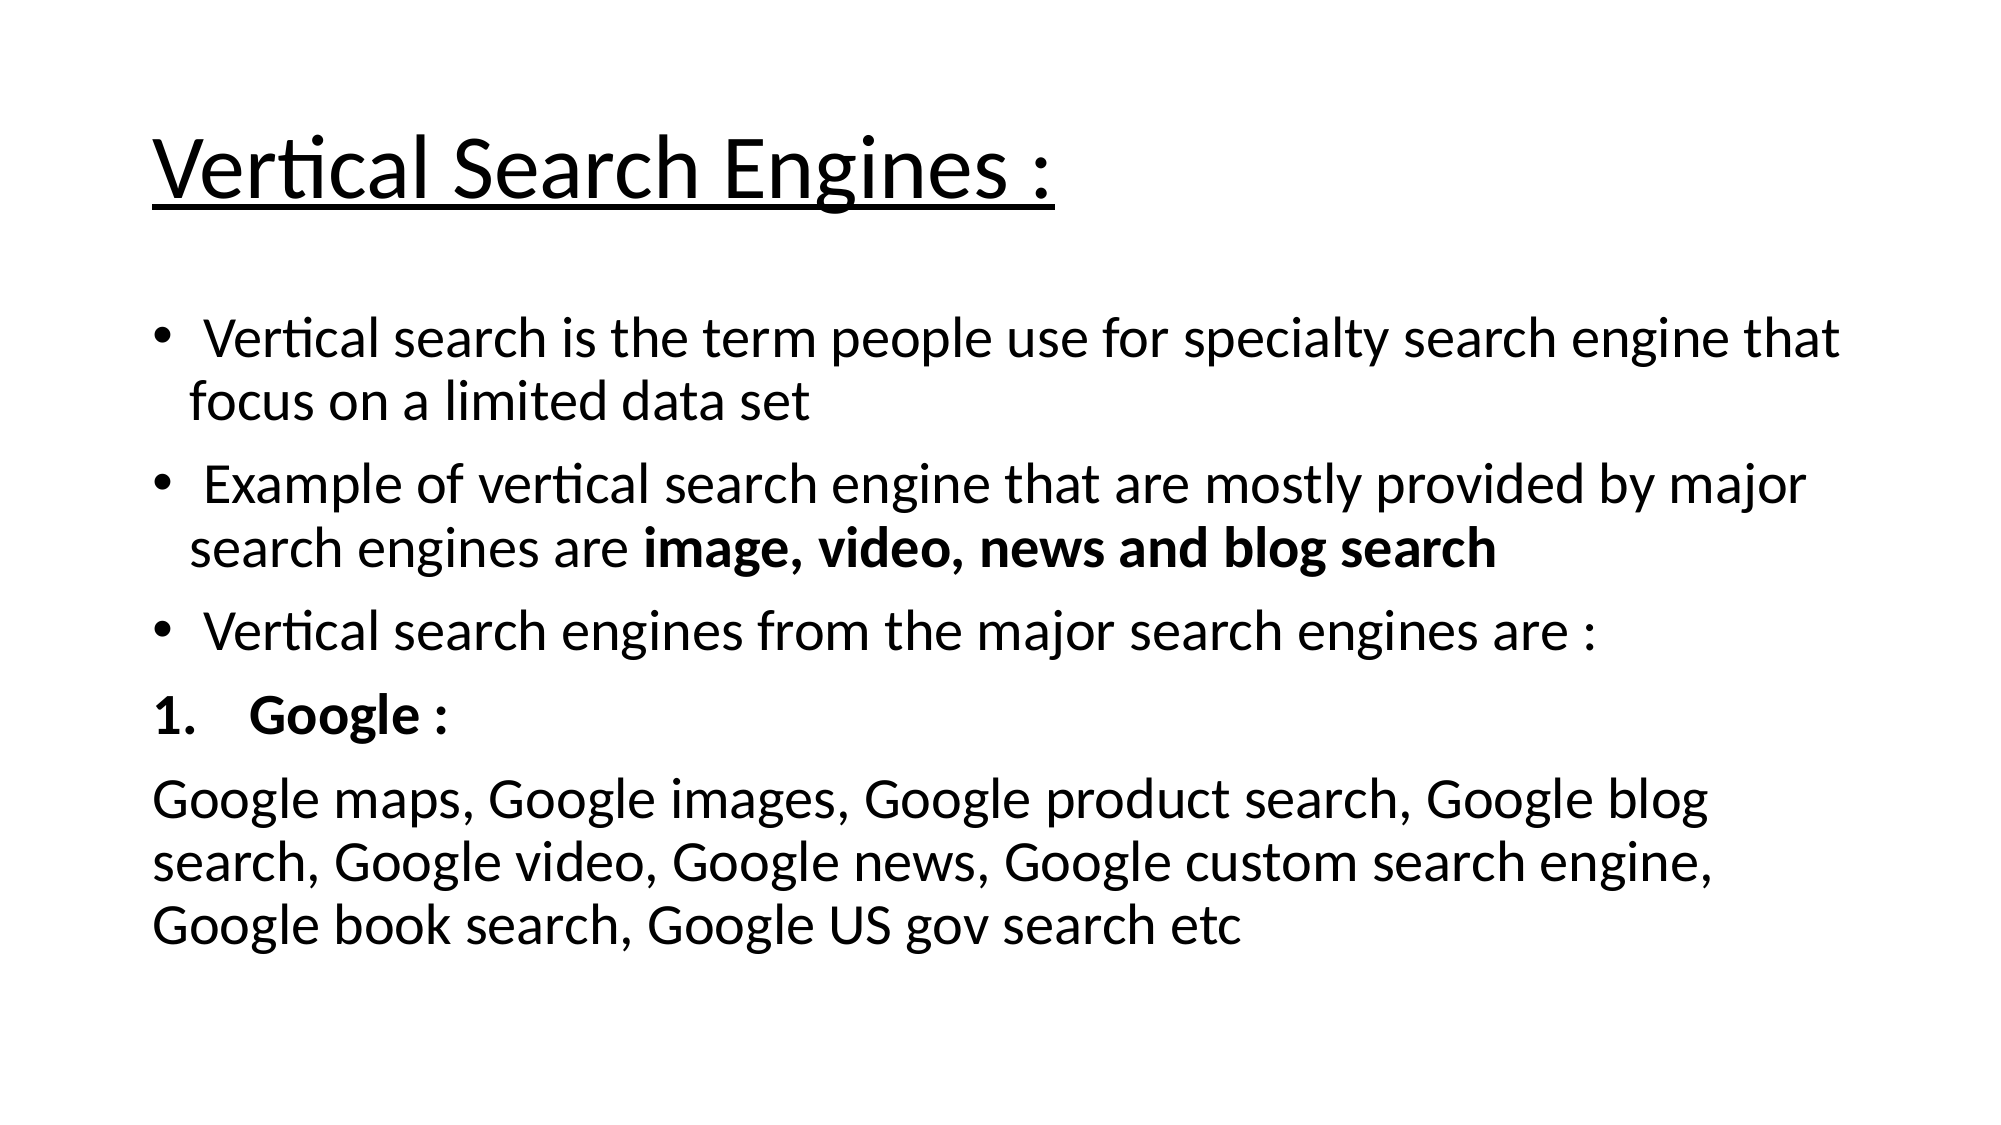

# Vertical Search Engines :
 Vertical search is the term people use for specialty search engine that focus on a limited data set
 Example of vertical search engine that are mostly provided by major search engines are image, video, news and blog search
 Vertical search engines from the major search engines are :
 Google :
Google maps, Google images, Google product search, Google blog search, Google video, Google news, Google custom search engine, Google book search, Google US gov search etc